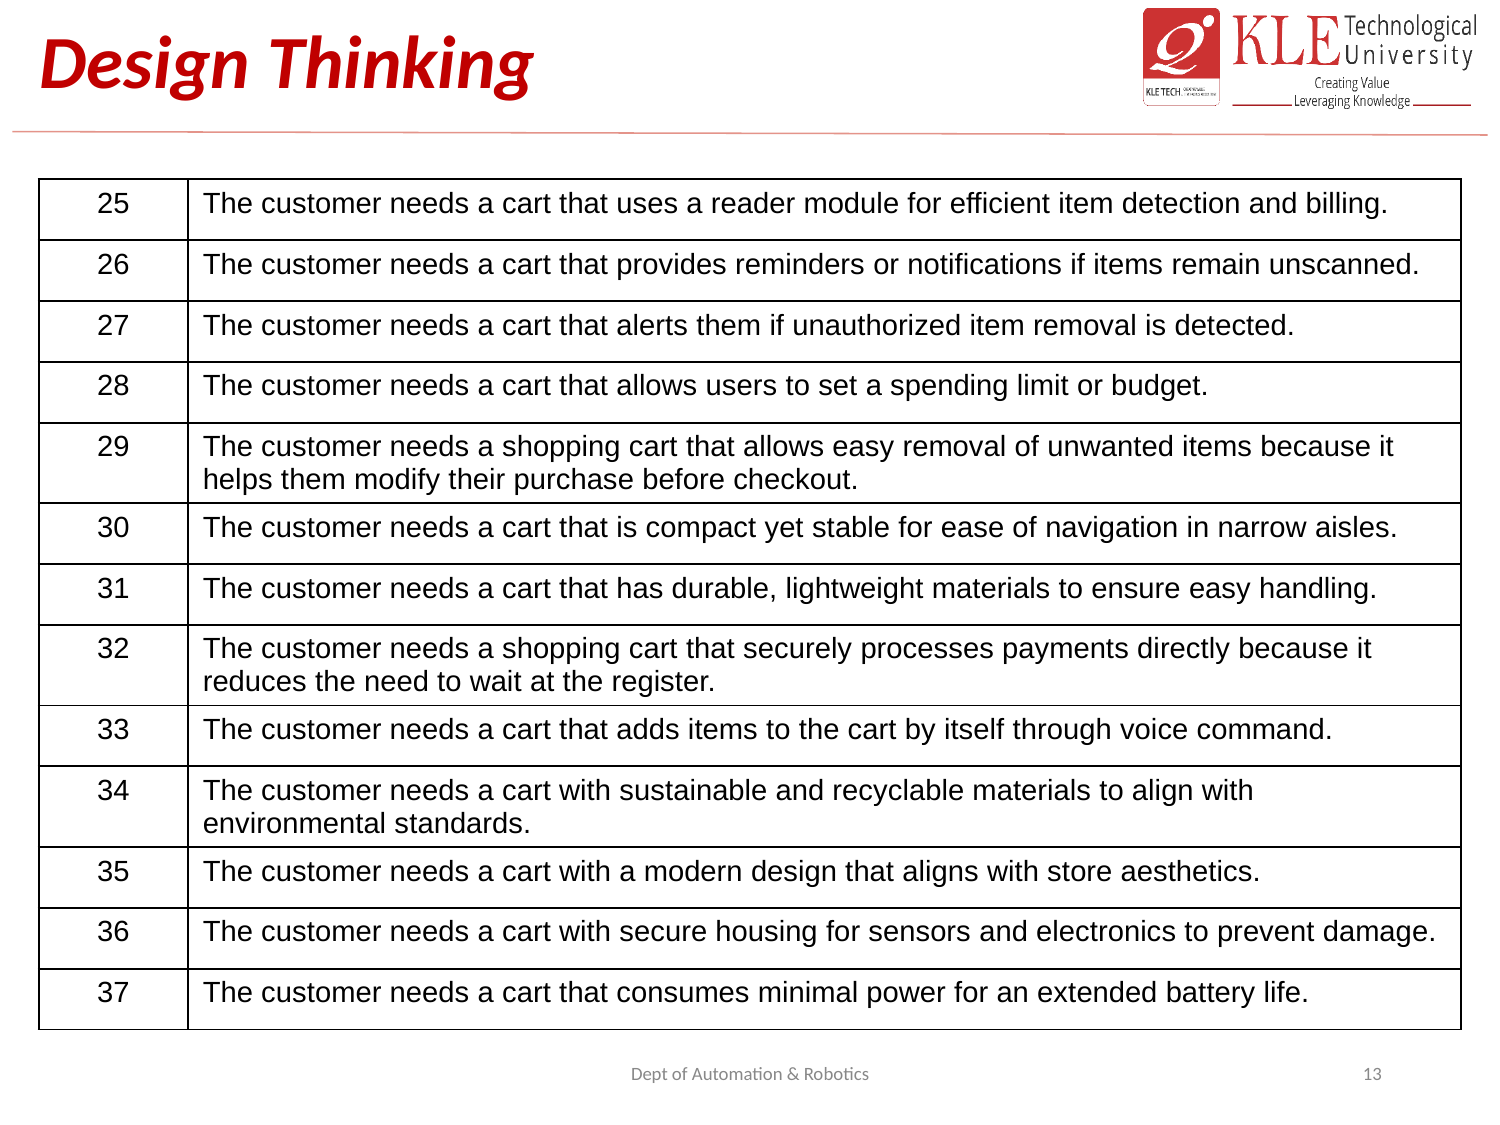

# Design Thinking
| 25 | The customer needs a cart that uses a reader module for efficient item detection and billing. |
| --- | --- |
| 26 | The customer needs a cart that provides reminders or notifications if items remain unscanned. |
| 27 | The customer needs a cart that alerts them if unauthorized item removal is detected. |
| 28 | The customer needs a cart that allows users to set a spending limit or budget. |
| 29 | The customer needs a shopping cart that allows easy removal of unwanted items because it helps them modify their purchase before checkout. |
| 30 | The customer needs a cart that is compact yet stable for ease of navigation in narrow aisles. |
| 31 | The customer needs a cart that has durable, lightweight materials to ensure easy handling. |
| 32 | The customer needs a shopping cart that securely processes payments directly because it reduces the need to wait at the register. |
| 33 | The customer needs a cart that adds items to the cart by itself through voice command. |
| 34 | The customer needs a cart with sustainable and recyclable materials to align with environmental standards. |
| 35 | The customer needs a cart with a modern design that aligns with store aesthetics. |
| 36 | The customer needs a cart with secure housing for sensors and electronics to prevent damage. |
| 37 | The customer needs a cart that consumes minimal power for an extended battery life. |
Dept of Automation & Robotics
13